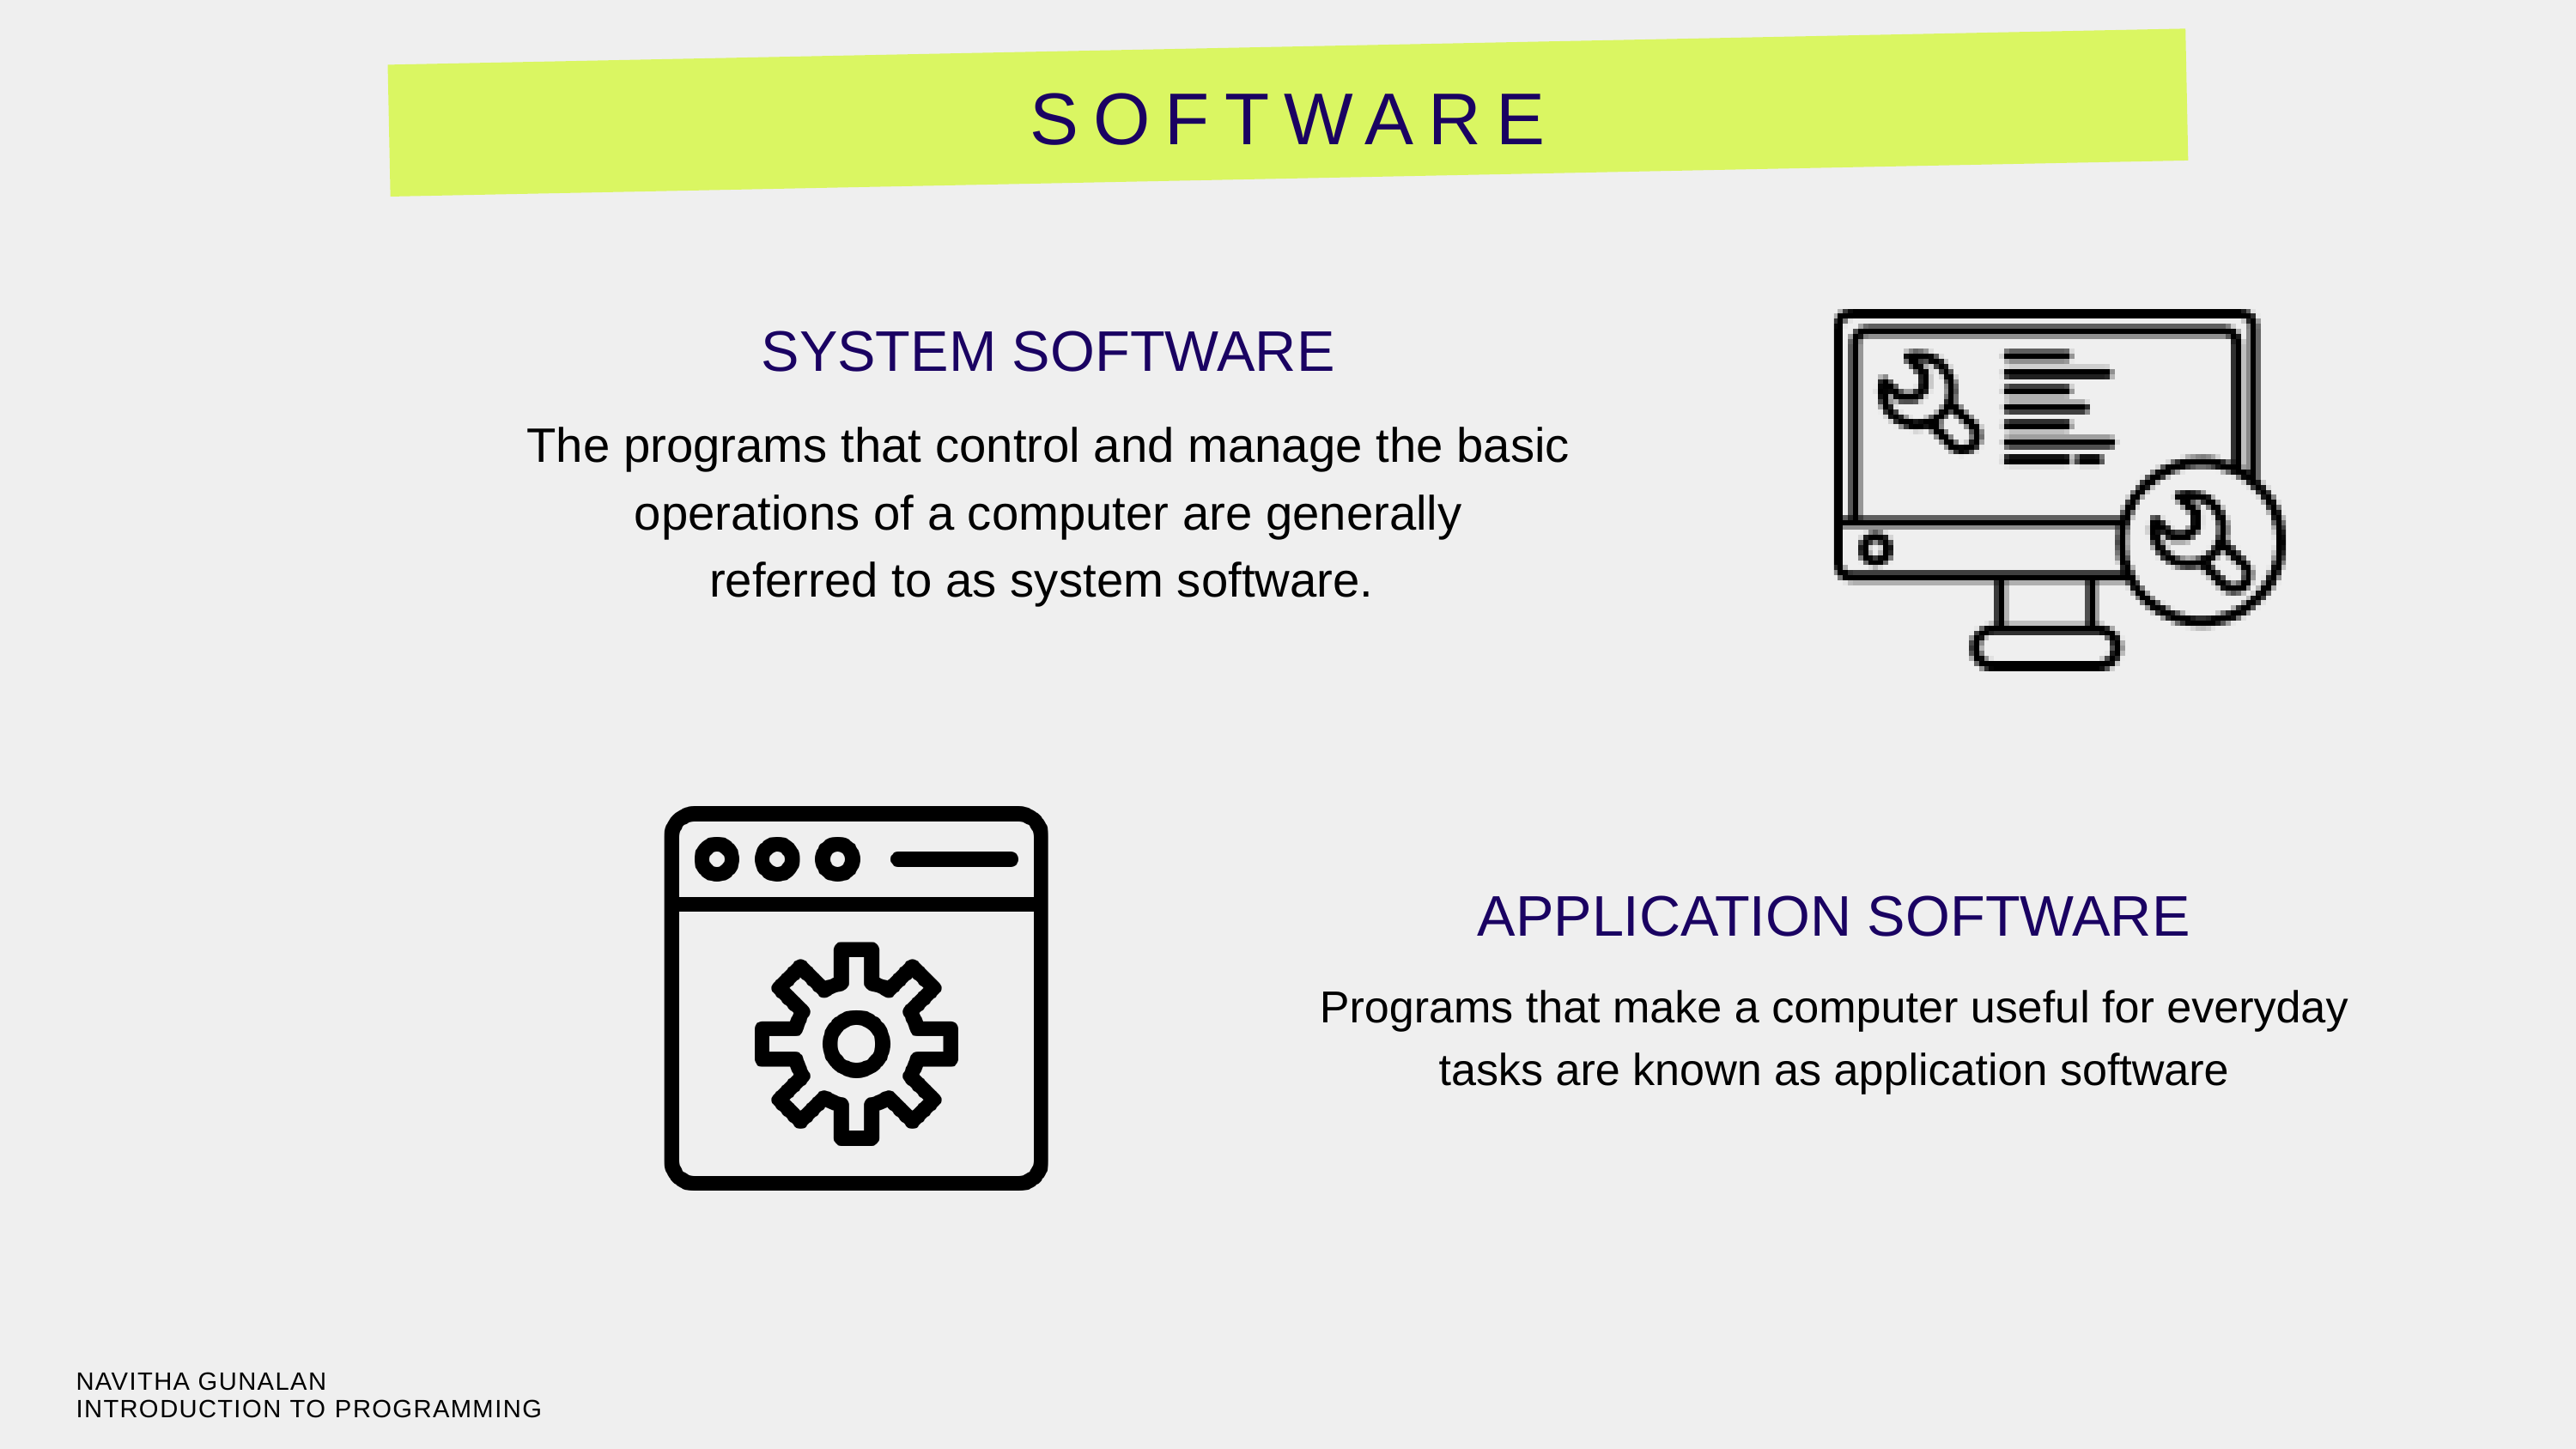

SOFTWARE
SYSTEM SOFTWARE
The programs that control and manage the basic operations of a computer are generally
referred to as system software.

APPLICATION SOFTWARE
Programs that make a computer useful for everyday tasks are known as application software

NAVITHA GUNALAN
INTRODUCTION TO PROGRAMMING